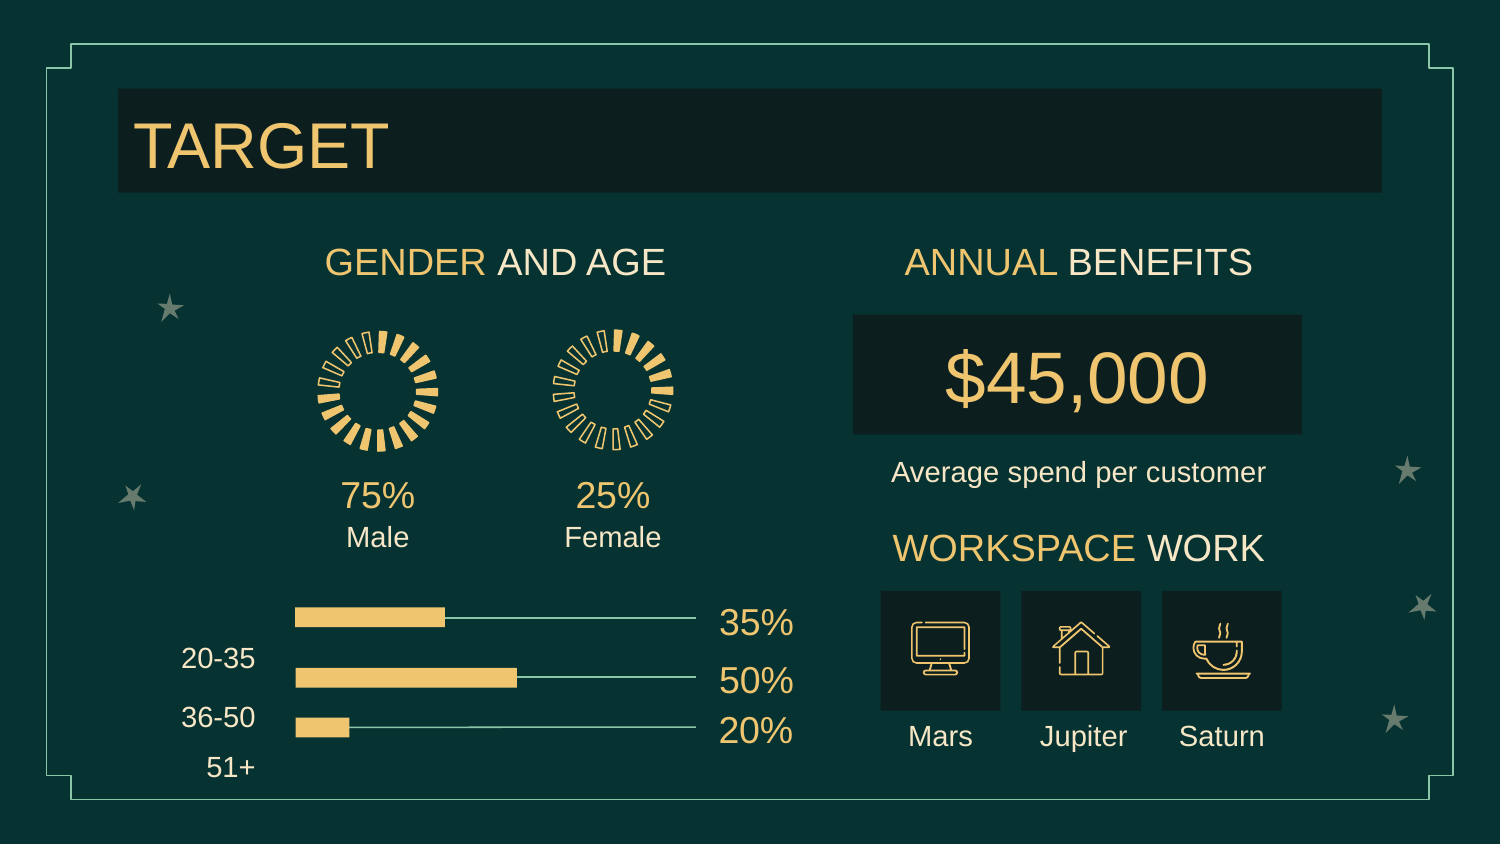

# TARGET
GENDER AND AGE
ANNUAL BENEFITS
$45,000

Average spend per customer

75%

25%

WORKSPACE WORK
Male

Female

20-35

35%

36-50

50%

51+
20%

Mars

Jupiter

Saturn